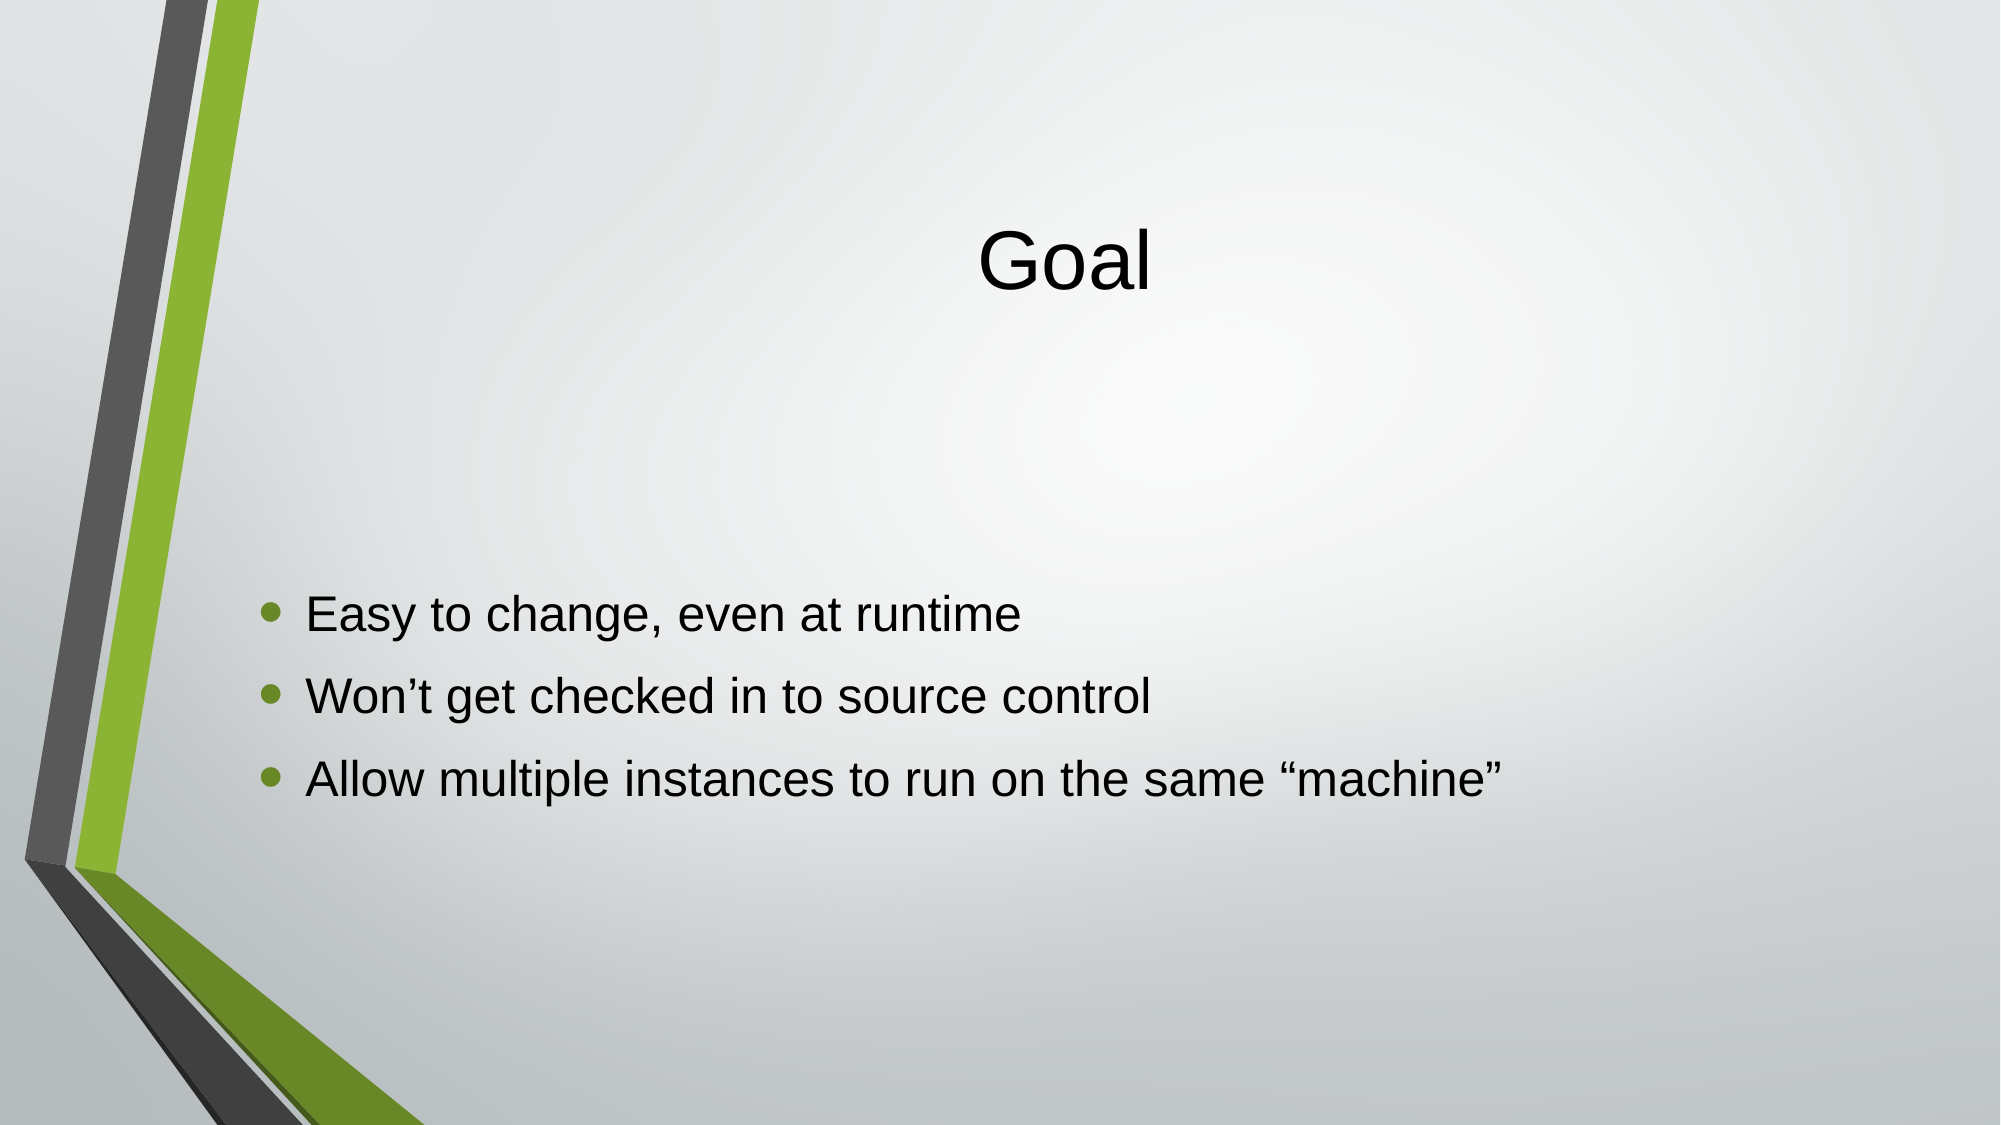

# Goal
Easy to change, even at runtime
Won’t get checked in to source control
Allow multiple instances to run on the same “machine”